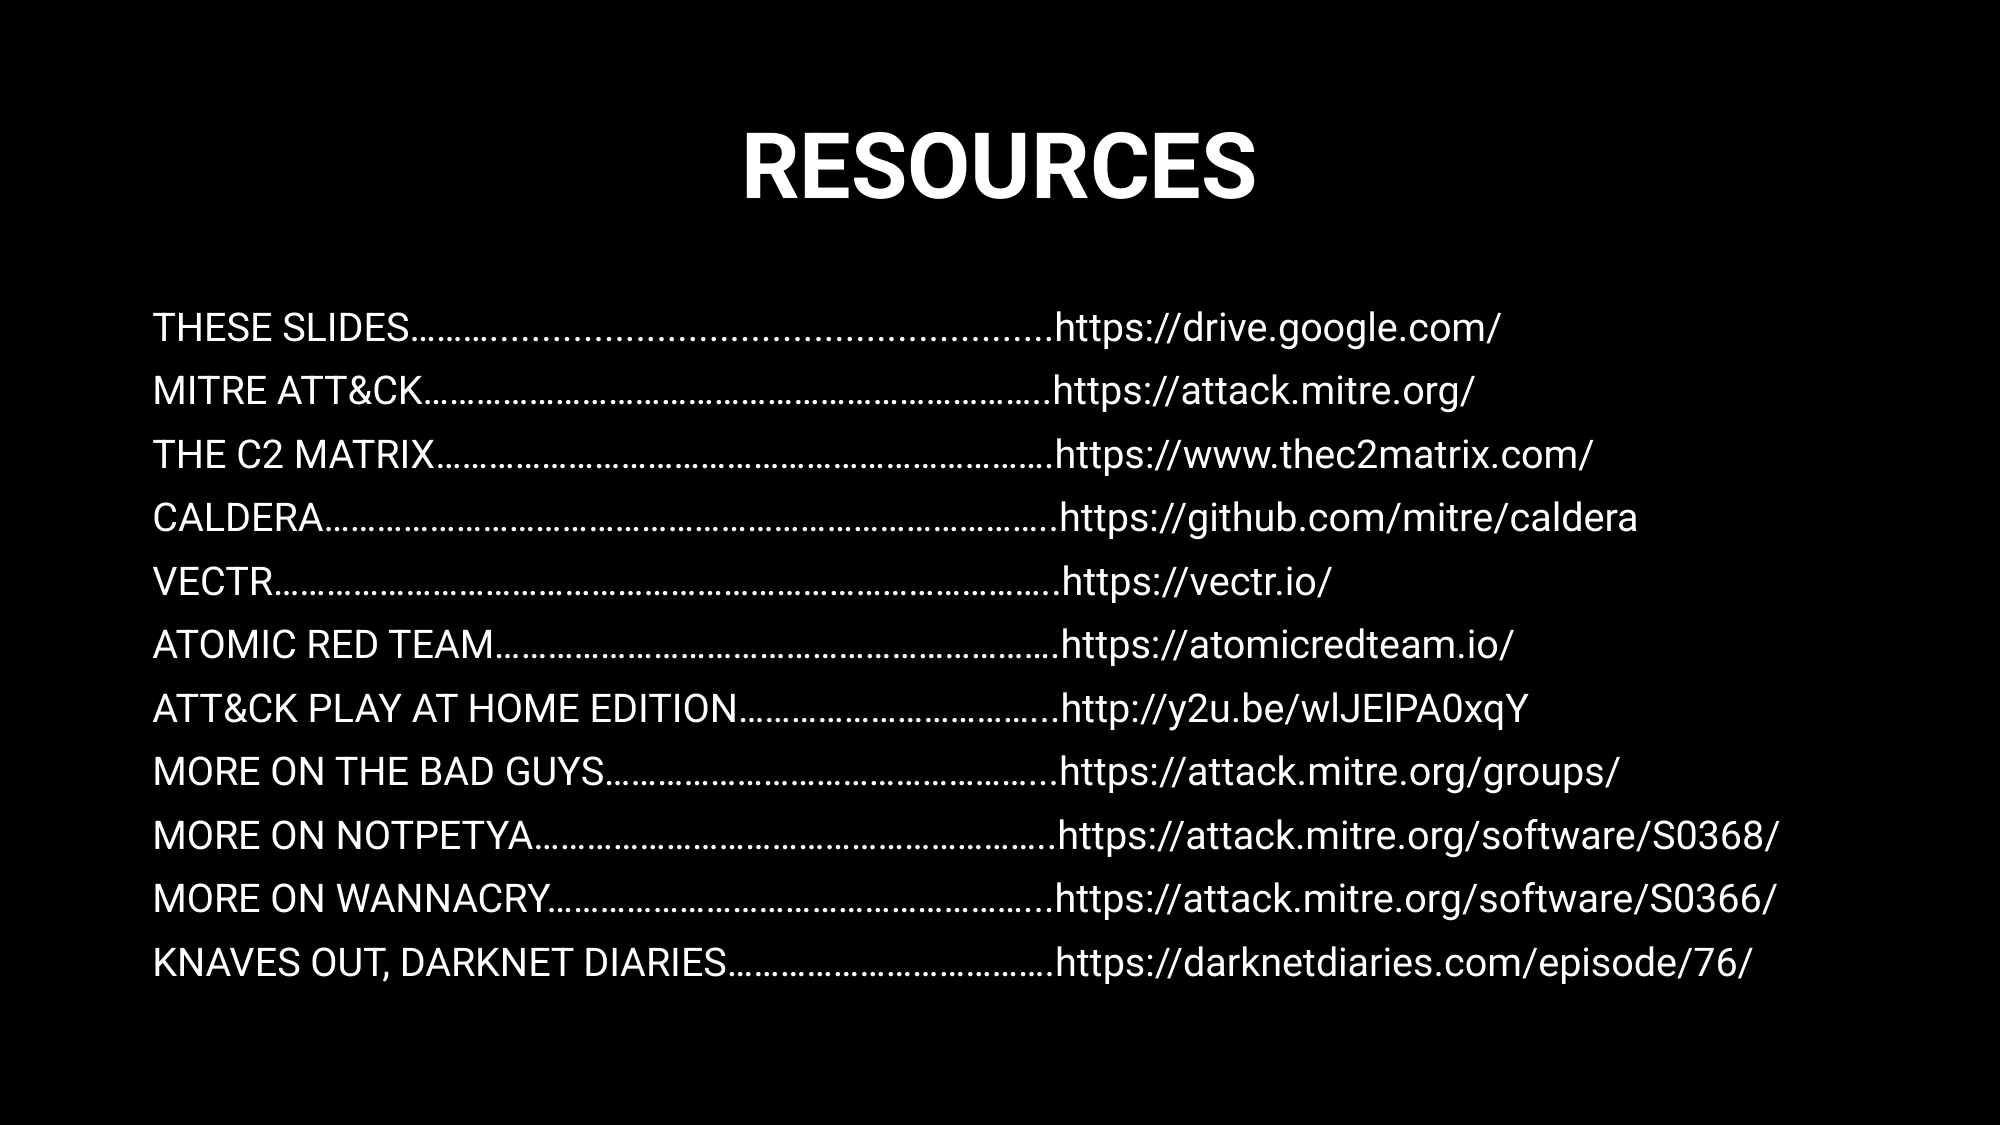

# RESOURCES
THESE SLIDES………......................................................https://drive.google.com/
MITRE ATT&CK……………………………………………………………..https://attack.mitre.org/
THE C2 MATRIX…………………………………………………………….https://www.thec2matrix.com/
CALDERA………………………………………………………………………..https://github.com/mitre/caldera
VECTR……………………………………………………………………………..https://vectr.io/
ATOMIC RED TEAM……………………………………………………….https://atomicredteam.io/
ATT&CK PLAY AT HOME EDITION……………………………...http://y2u.be/wlJElPA0xqY
MORE ON THE BAD GUYS…………………………………………...https://attack.mitre.org/groups/
MORE ON NOTPETYA…………………………………………………..https://attack.mitre.org/software/S0368/
MORE ON WANNACRY………………………………………………...https://attack.mitre.org/software/S0366/
KNAVES OUT, DARKNET DIARIES……………………………….https://darknetdiaries.com/episode/76/